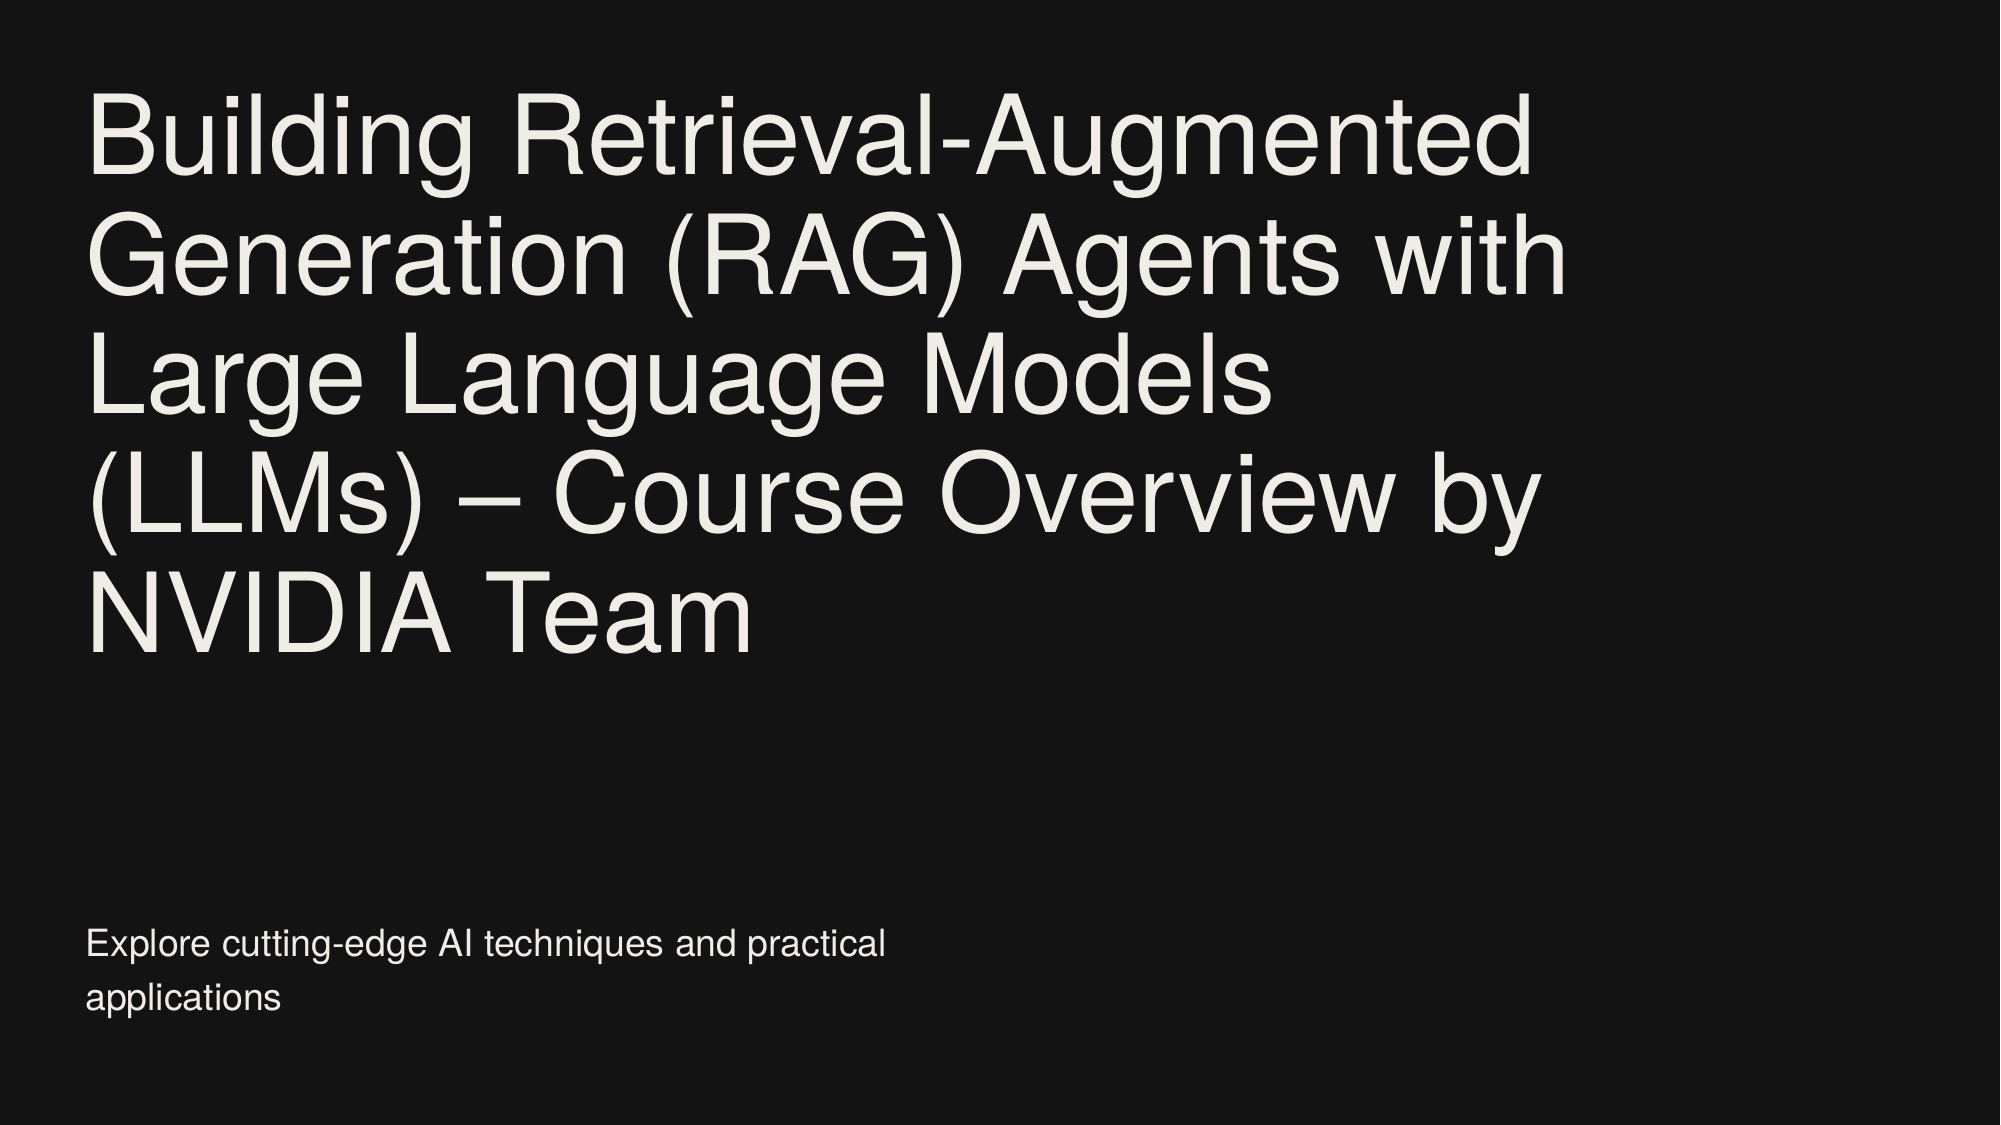

# Building Retrieval-Augmented Generation (RAG) Agents with Large Language Models (LLMs) – Course Overview by NVIDIA Team
Explore cutting-edge AI techniques and practical applications